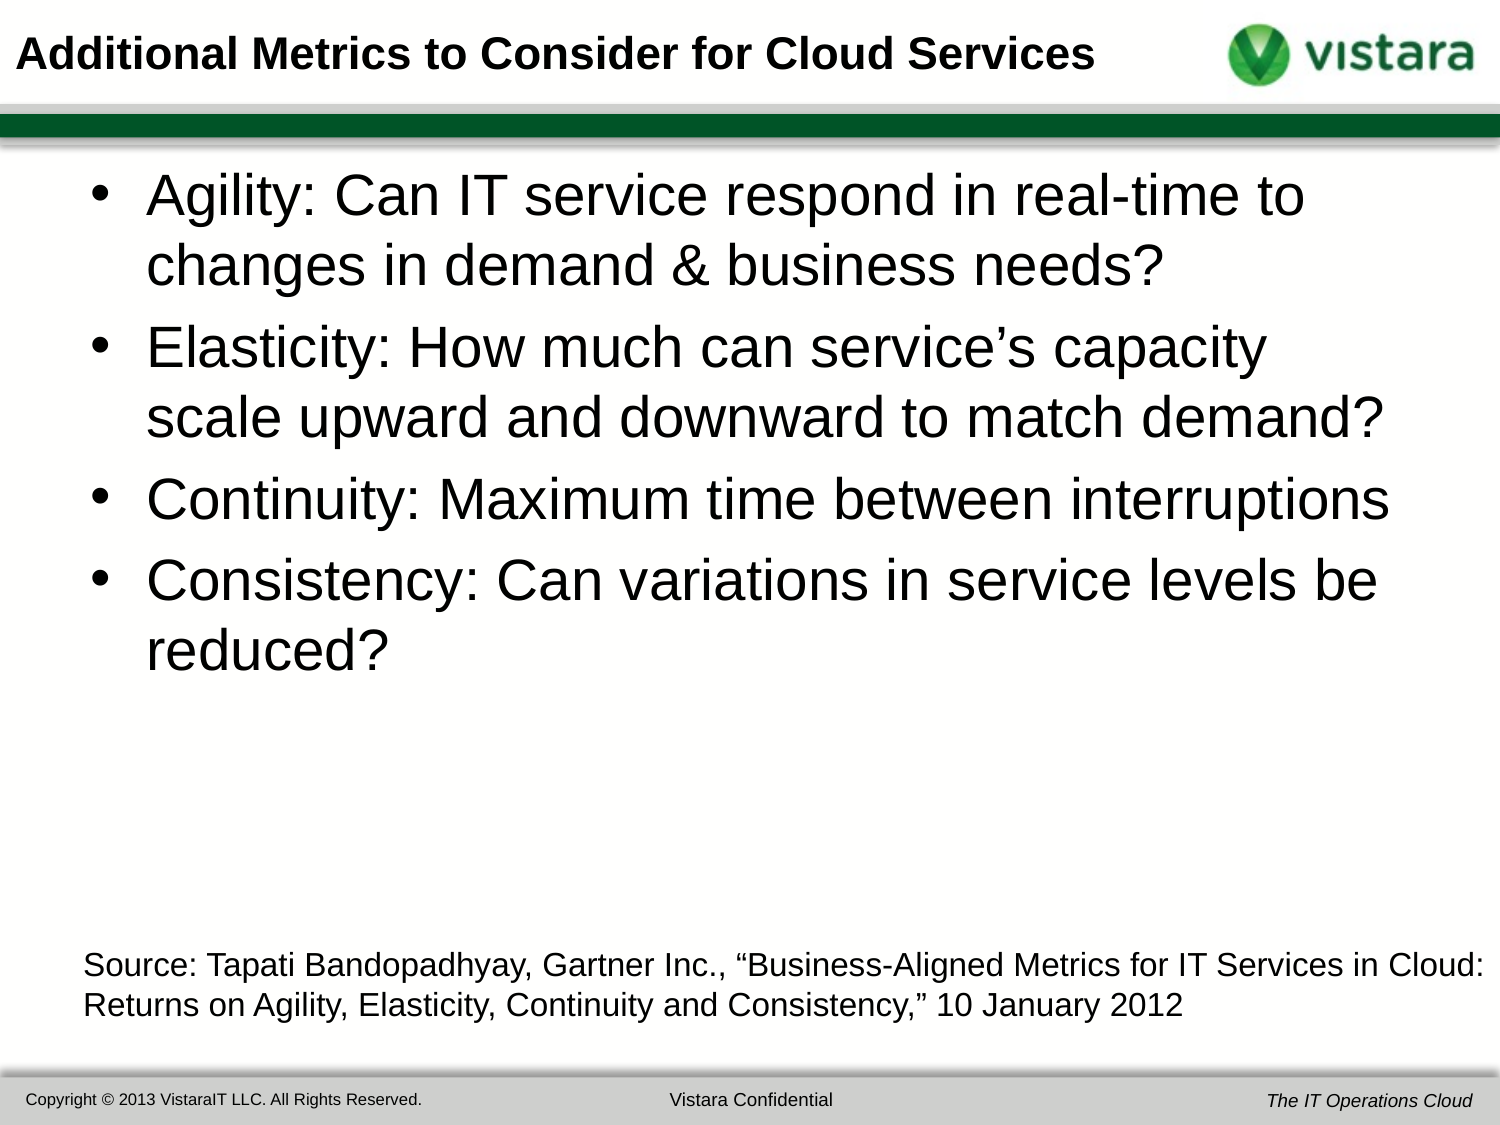

# Additional Metrics to Consider for Cloud Services
Agility: Can IT service respond in real-time to changes in demand & business needs?
Elasticity: How much can service’s capacity scale upward and downward to match demand?
Continuity: Maximum time between interruptions
Consistency: Can variations in service levels be reduced?
Source: Tapati Bandopadhyay, Gartner Inc., “Business-Aligned Metrics for IT Services in Cloud:
Returns on Agility, Elasticity, Continuity and Consistency,” 10 January 2012